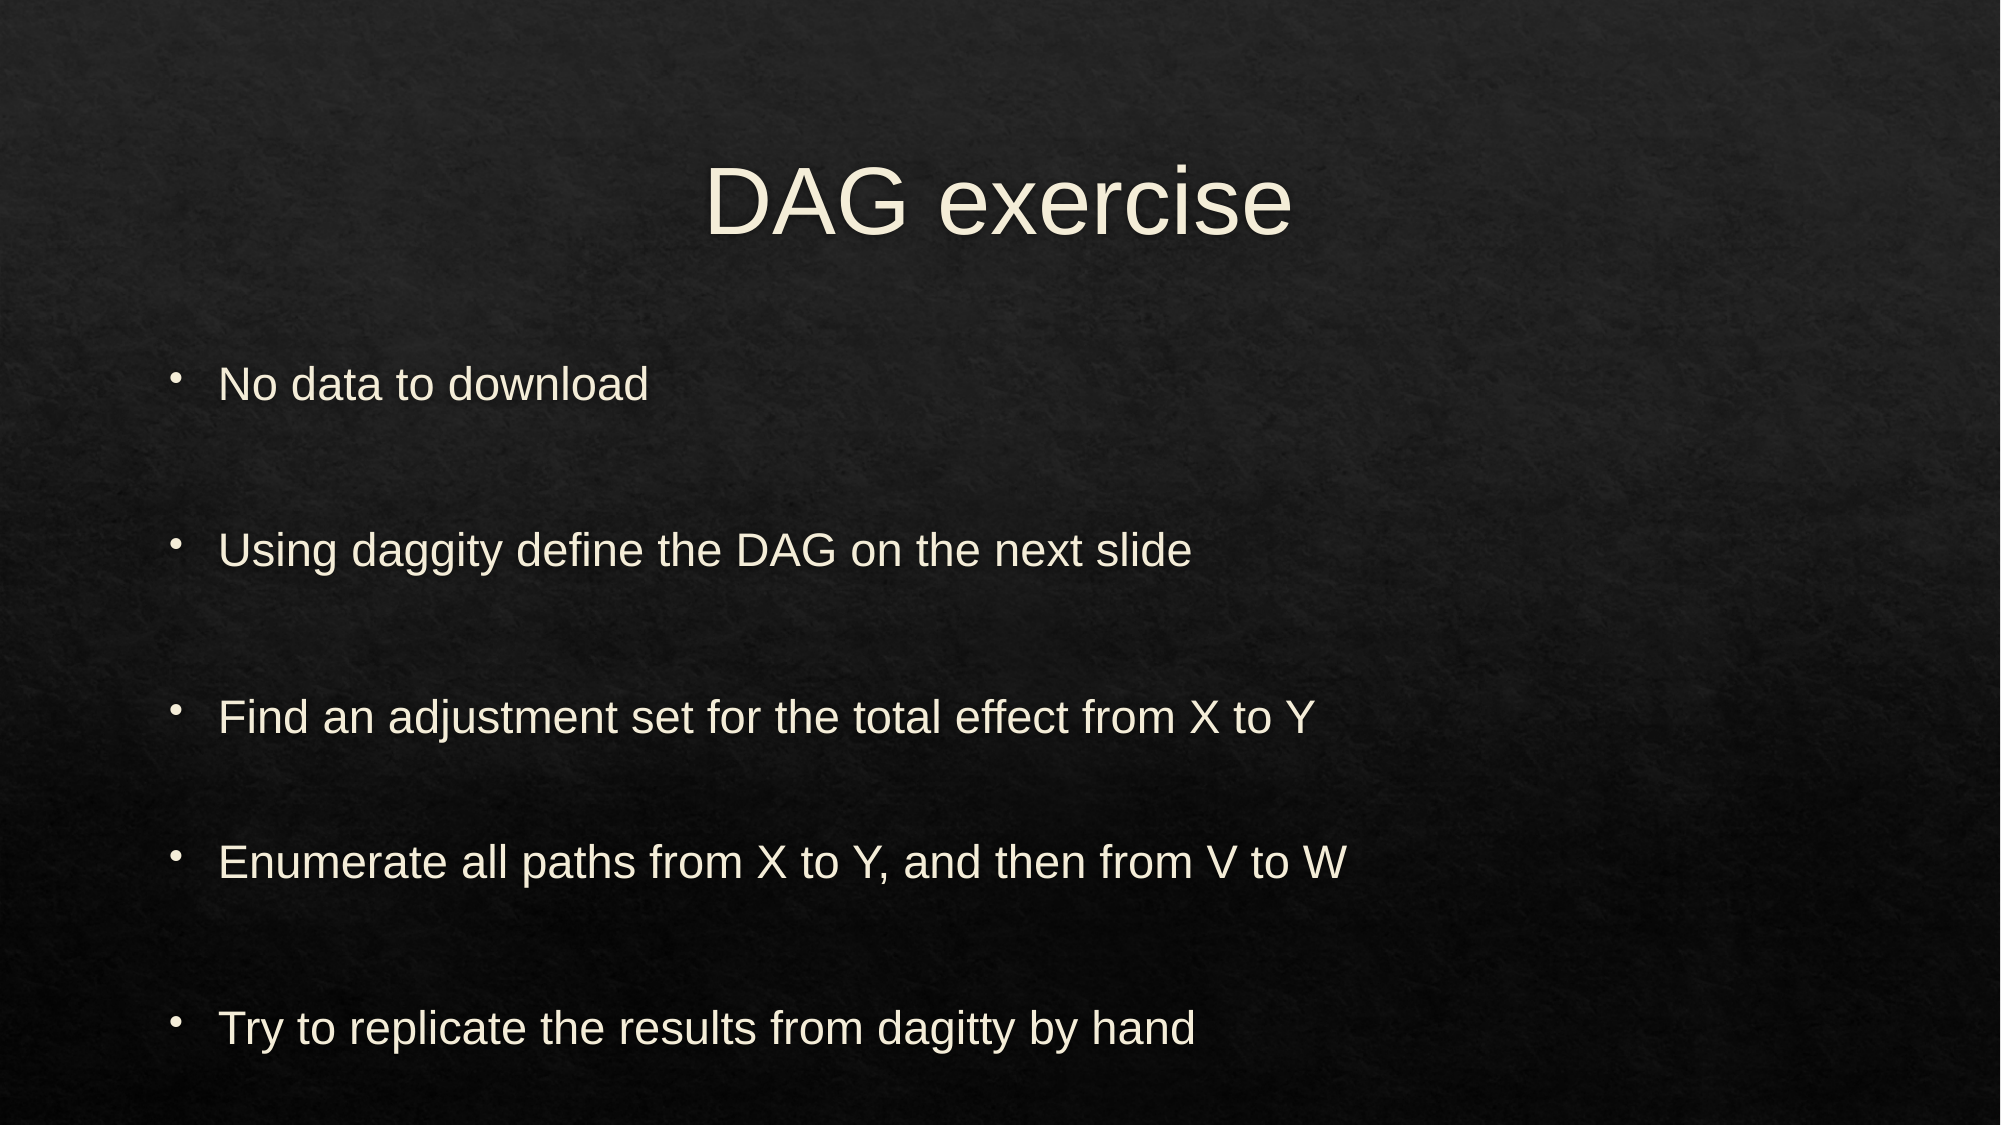

# DAG exercise
No data to download

Using daggity define the DAG on the next slide

Find an adjustment set for the total effect from X to Y
Enumerate all paths from X to Y, and then from V to W

Try to replicate the results from dagitty by hand